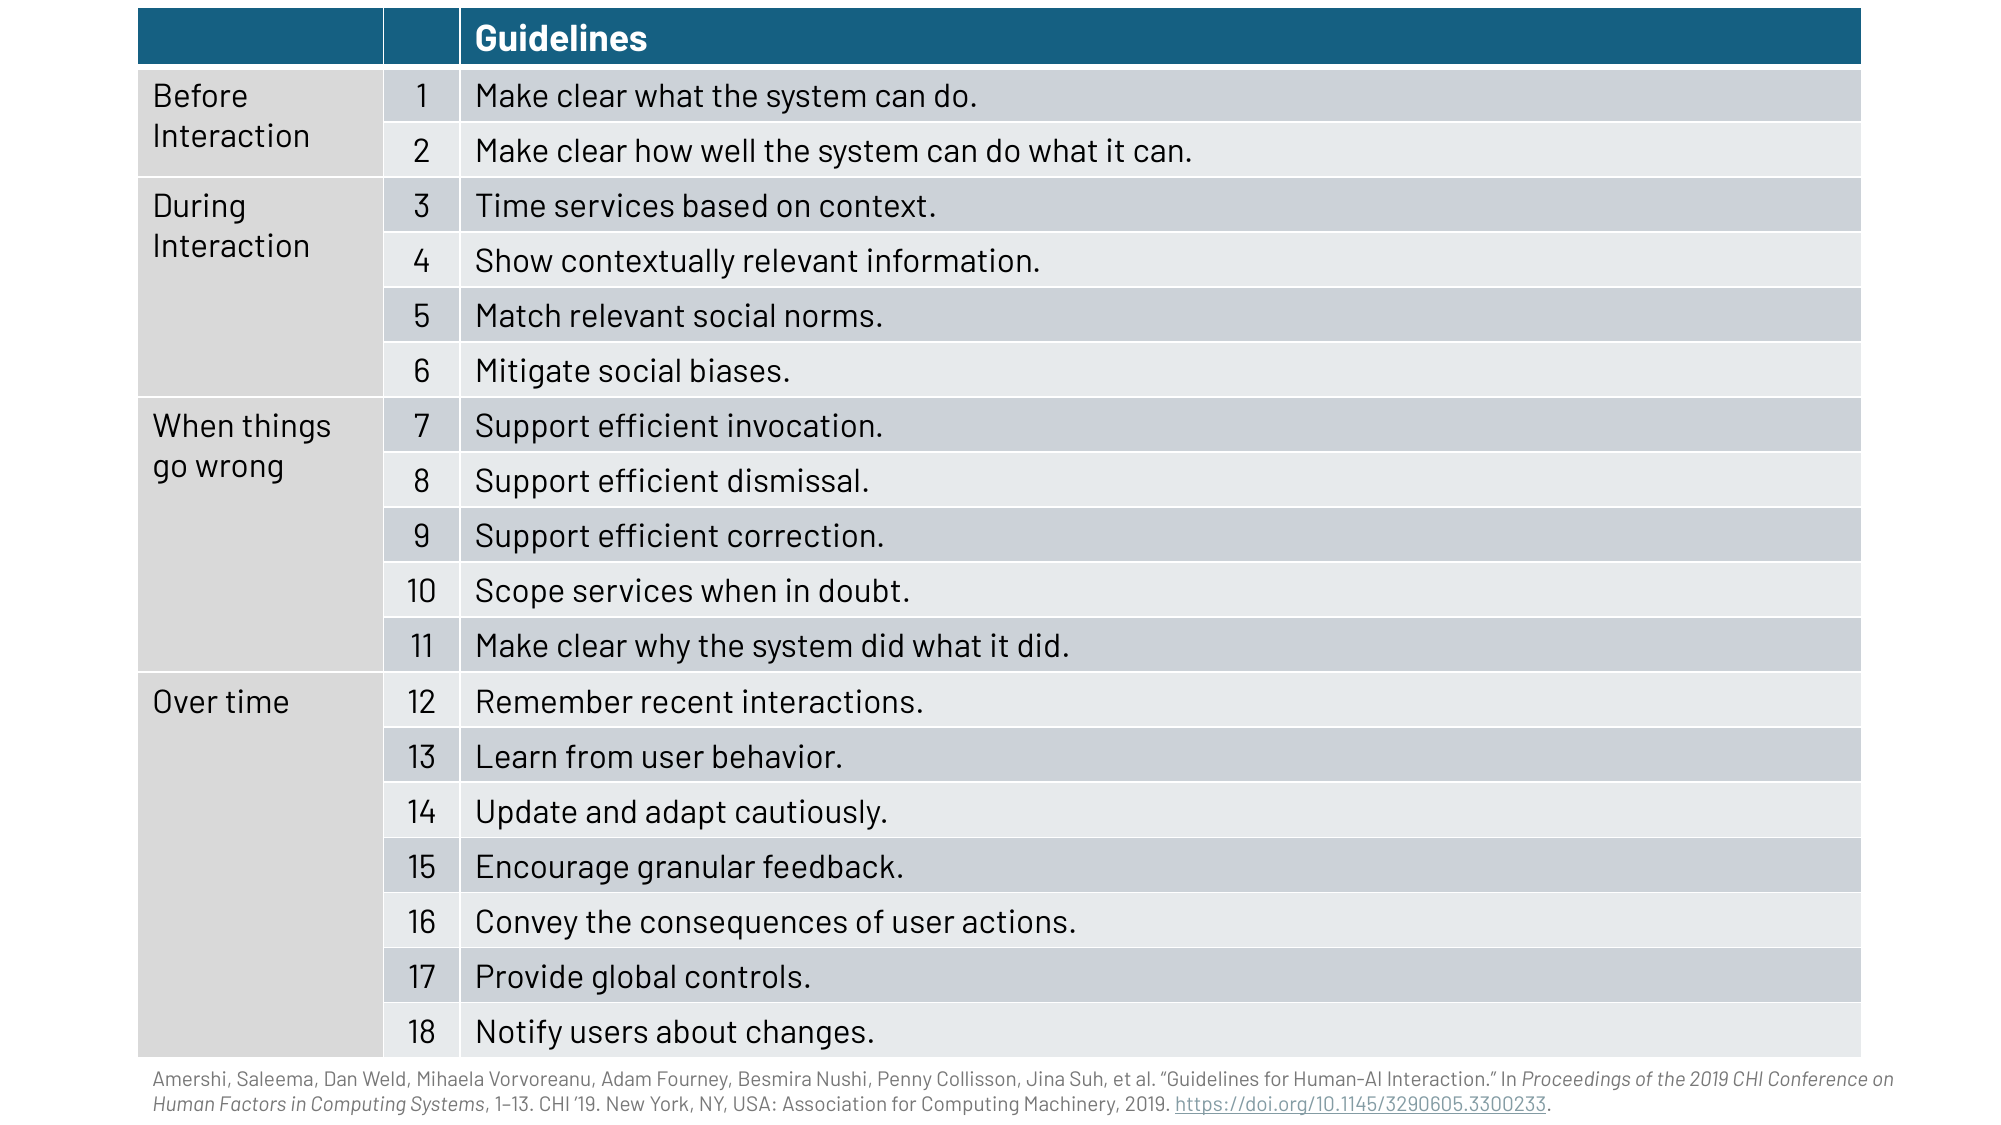

|  |  | Guidelines |
| --- | --- | --- |
| Before Interaction | 1 | Make clear what the system can do. |
|  | 2 | Make clear how well the system can do what it can. |
| During Interaction | 3 | Time services based on context. |
|  | 4 | Show contextually relevant information. |
|  | 5 | Match relevant social norms. |
|  | 6 | Mitigate social biases. |
| When things go wrong | 7 | Support efficient invocation. |
|  | 8 | Support efficient dismissal. |
|  | 9 | Support efficient correction. |
|  | 10 | Scope services when in doubt. |
|  | 11 | Make clear why the system did what it did. |
| Over time | 12 | Remember recent interactions. |
|  | 13 | Learn from user behavior. |
|  | 14 | Update and adapt cautiously. |
|  | 15 | Encourage granular feedback. |
|  | 16 | Convey the consequences of user actions. |
|  | 17 | Provide global controls. |
|  | 18 | Notify users about changes. |
Amershi, Saleema, Dan Weld, Mihaela Vorvoreanu, Adam Fourney, Besmira Nushi, Penny Collisson, Jina Suh, et al. “Guidelines for Human-AI Interaction.” In Proceedings of the 2019 CHI Conference on Human Factors in Computing Systems, 1–13. CHI ’19. New York, NY, USA: Association for Computing Machinery, 2019. https://doi.org/10.1145/3290605.3300233.